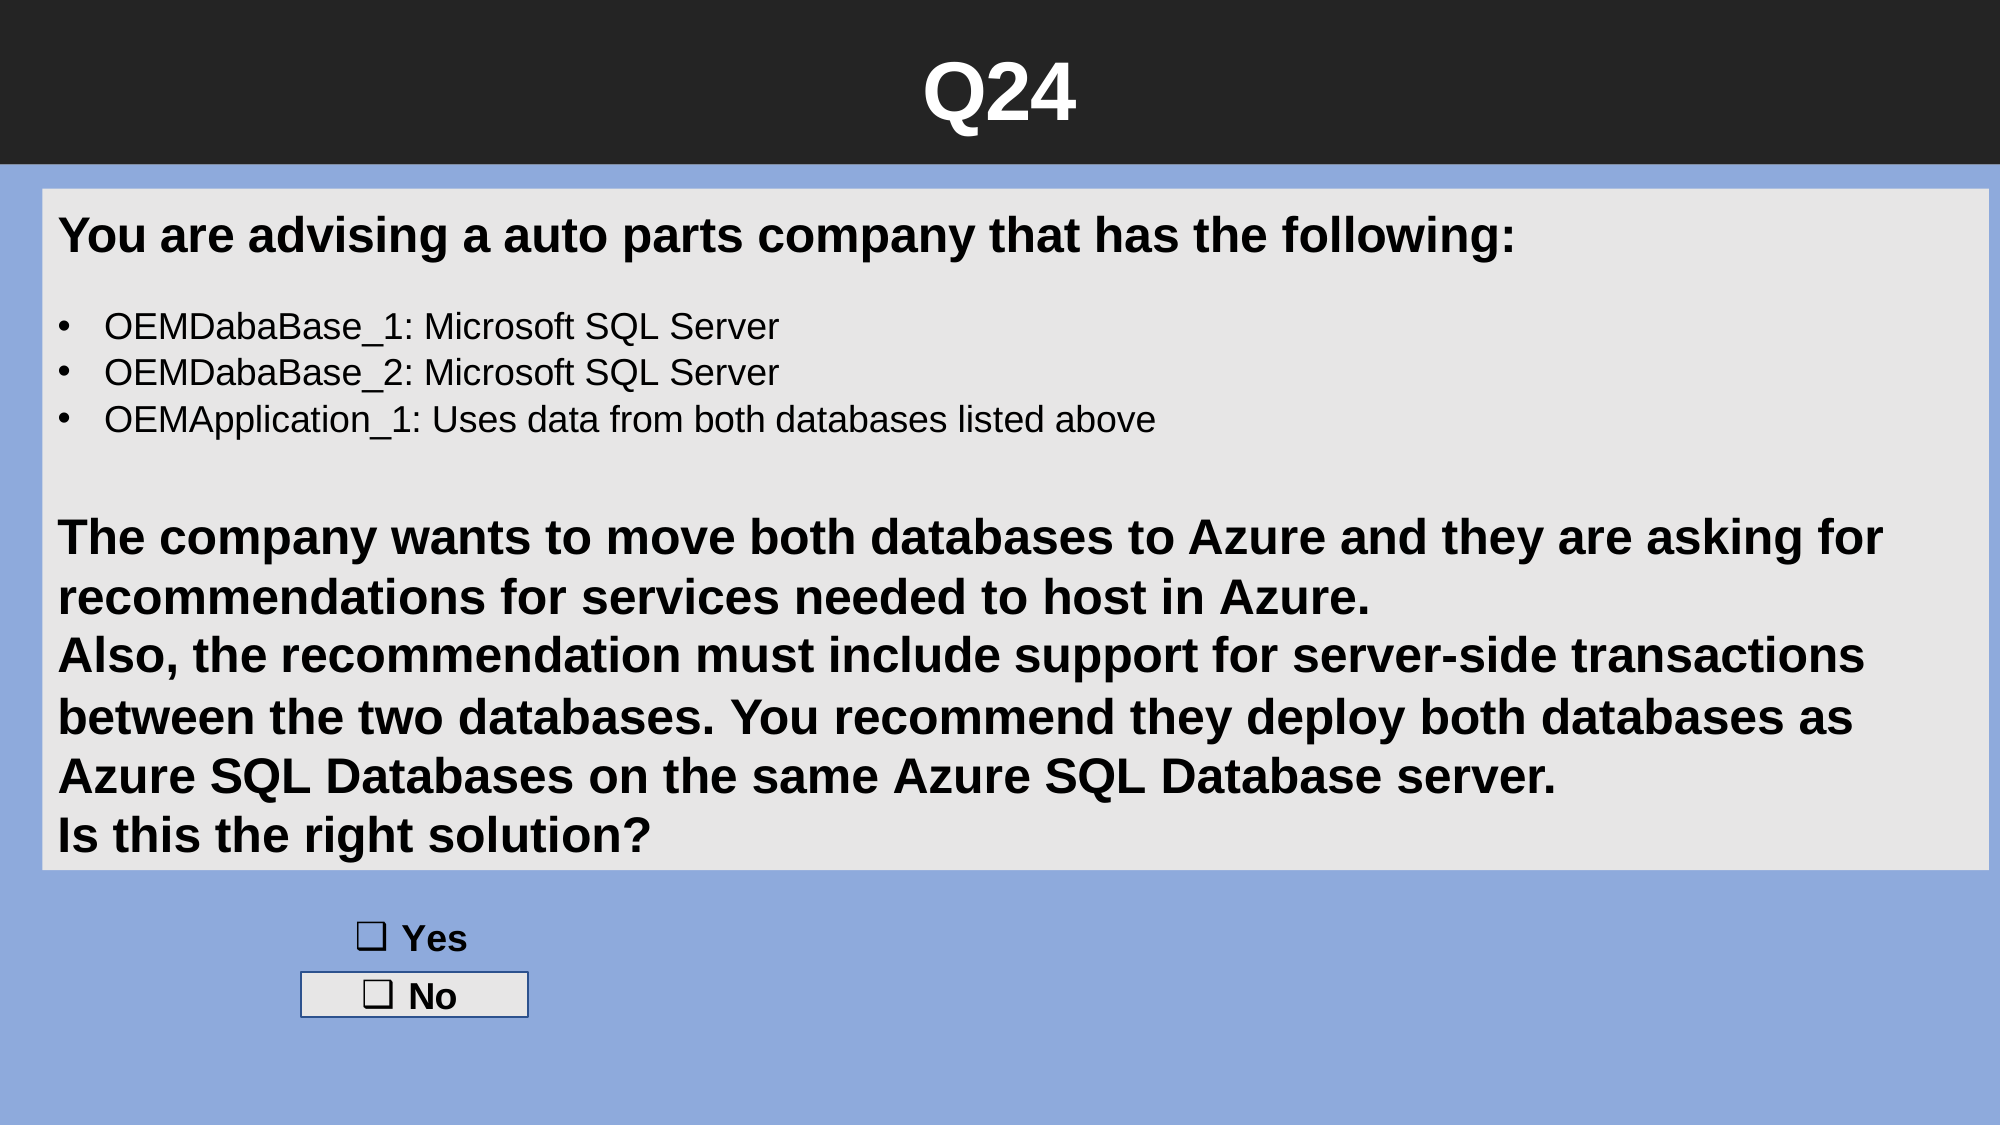

Q24

You are advising a auto parts company that has the following:
OEMDabaBase_1: Microsoft SQL Server
OEMDabaBase_2: Microsoft SQL Server
OEMApplication_1: Uses data from both databases listed above

The company wants to move both databases to Azure and they are asking for recommendations for services needed to host in Azure.
Also, the recommendation must include support for server-side transactions
between the two databases. You recommend they deploy both databases as Azure SQL Databases on the same Azure SQL Database server.
Is this the right solution?

Yes
No